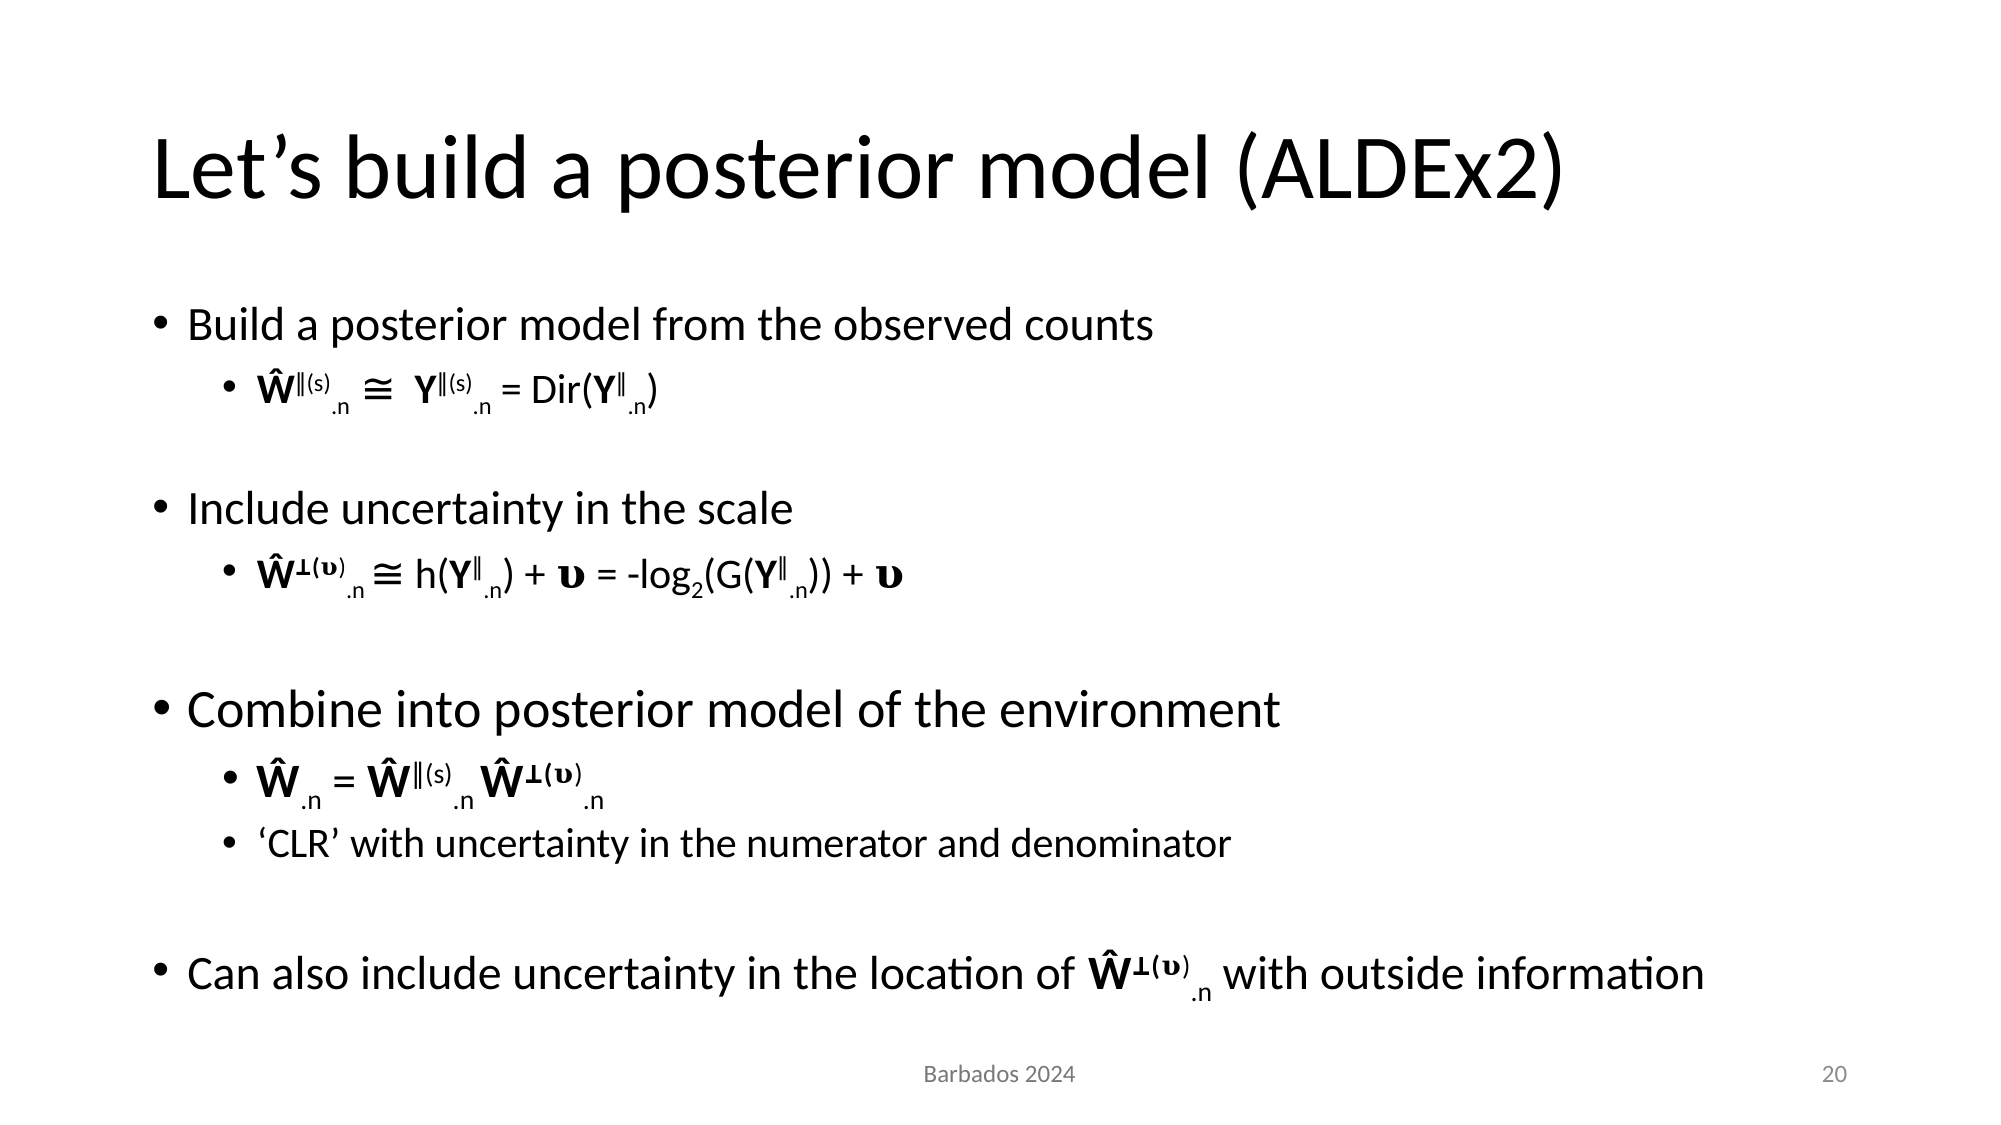

# Let’s build a posterior model (ALDEx2)

Build a posterior model from the observed counts
Ŵ∥(s).n  ≅  Y∥(s).n = Dir(Y∥.n)

Include uncertainty in the scale
Ŵ⟂(𝛖).n ≅ h(Y∥.n) + 𝛖 = -log2(G(Y∥.n)) + 𝛖

Combine into posterior model of the environment
Ŵ.n = Ŵ∥(s).n Ŵ⟂(𝛖).n
‘CLR’ with uncertainty in the numerator and denominator

Can also include uncertainty in the location of Ŵ⟂(𝛖).n with outside information
Barbados 2024
20